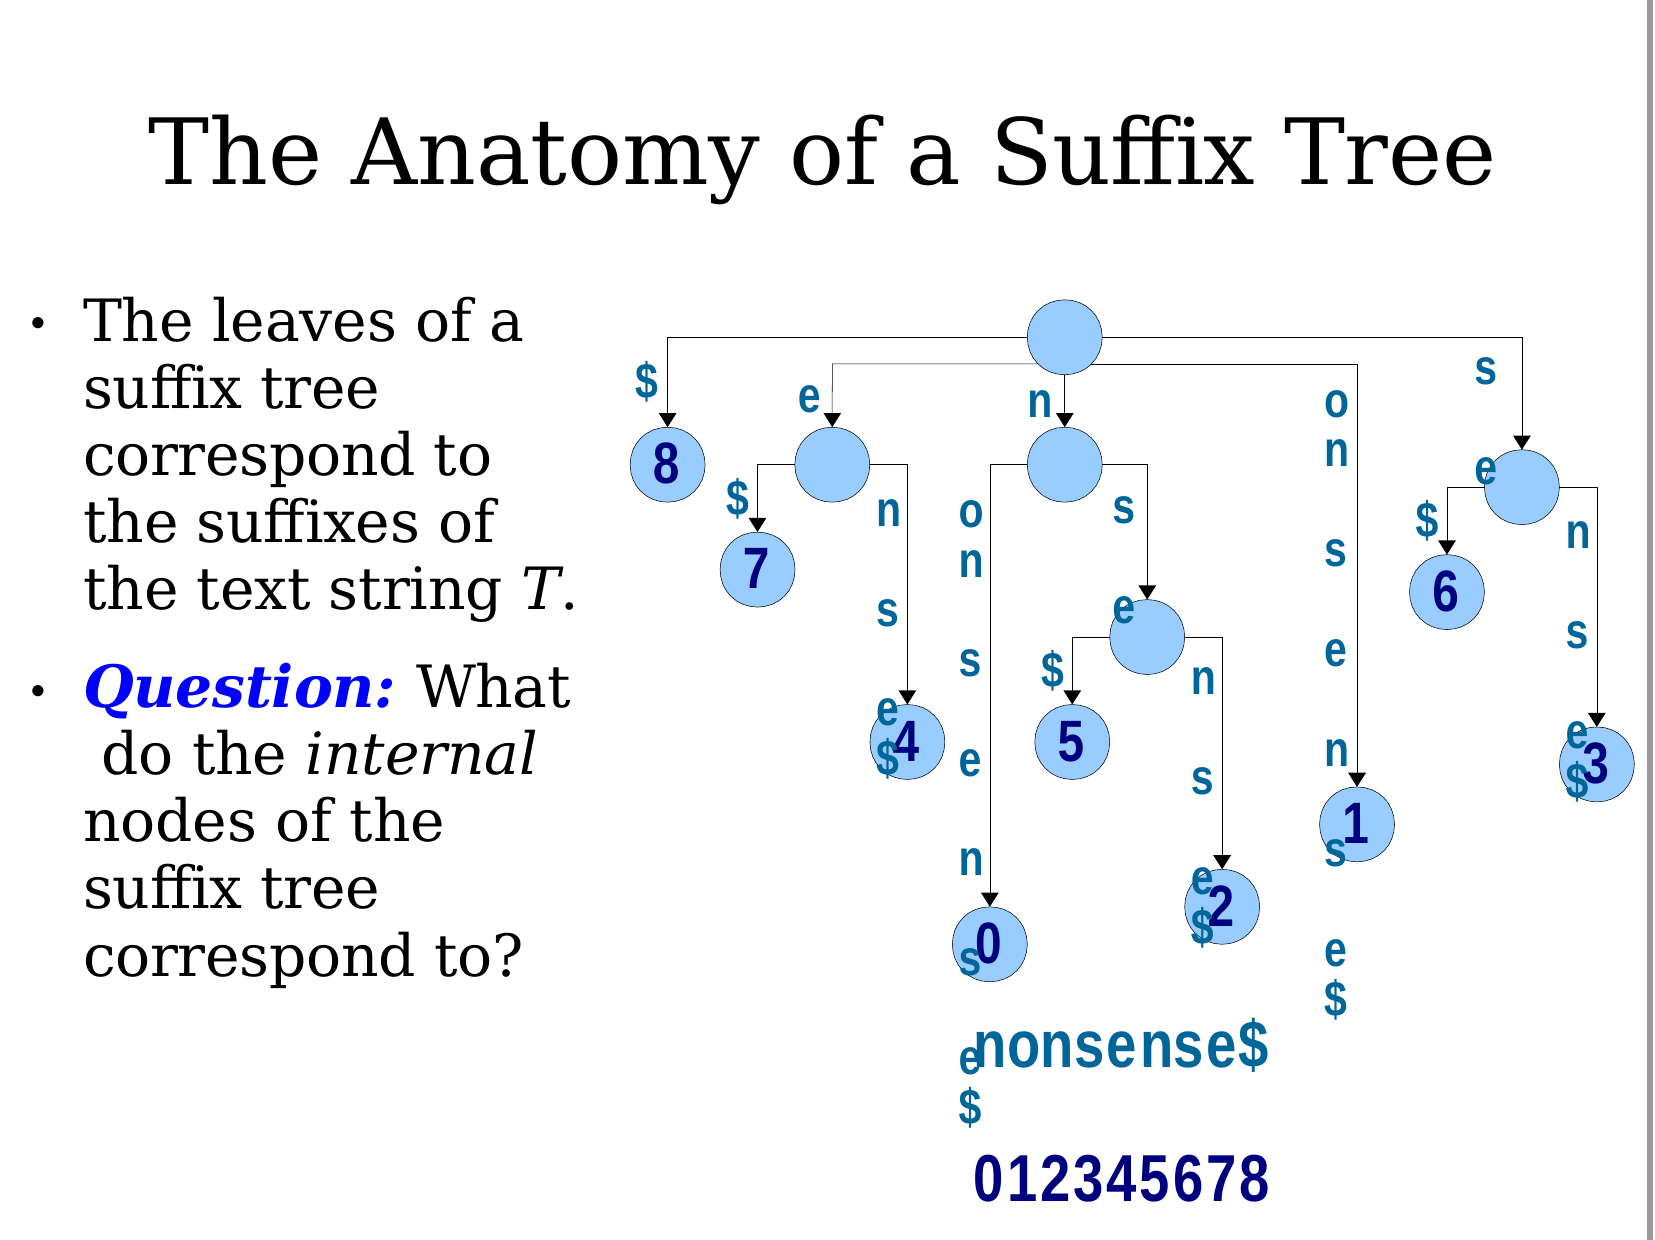

# The Anatomy of a Suffix Tree
The leaves of a  suffix tree  correspond to  the suffixes of  the text string T.
Question: What  do the internal  nodes of the  suffix tree  correspond to?

●
s  e

$
e

o
n

n  s  e  n  s  e
$
8

$

s  e
n  s  e
$
o
$

n  s  e
$

n  s  e  n  s  e
$
7

6

$

n  s  e
$
●

4
5

3

1

2

0

nonsense$  012345678